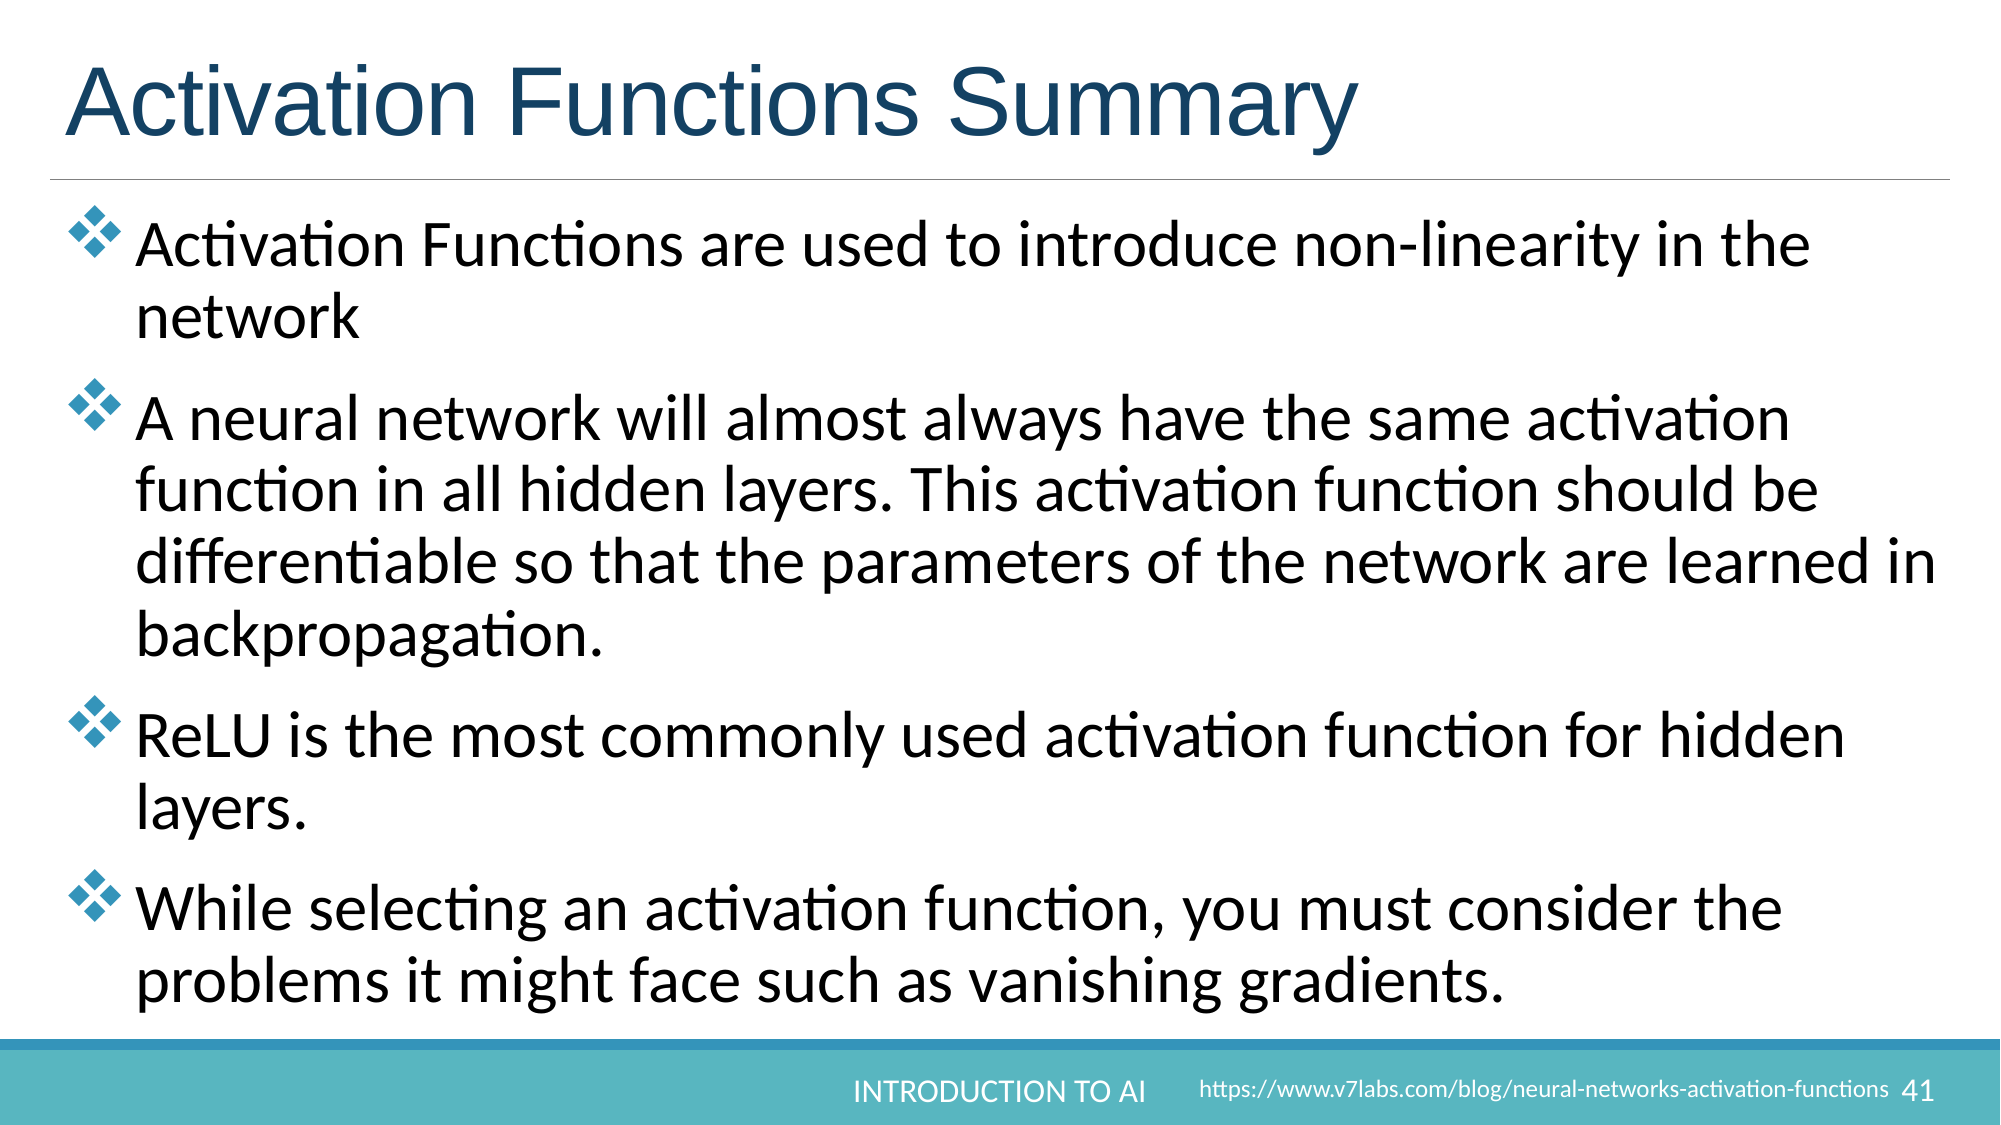

# Activation Functions Summary
Activation Functions are used to introduce non-linearity in the network
A neural network will almost always have the same activation function in all hidden layers. This activation function should be differentiable so that the parameters of the network are learned in backpropagation.
ReLU is the most commonly used activation function for hidden layers.
While selecting an activation function, you must consider the problems it might face such as vanishing gradients.

41
Introduction to AI
https://www.v7labs.com/blog/neural-networks-activation-functions